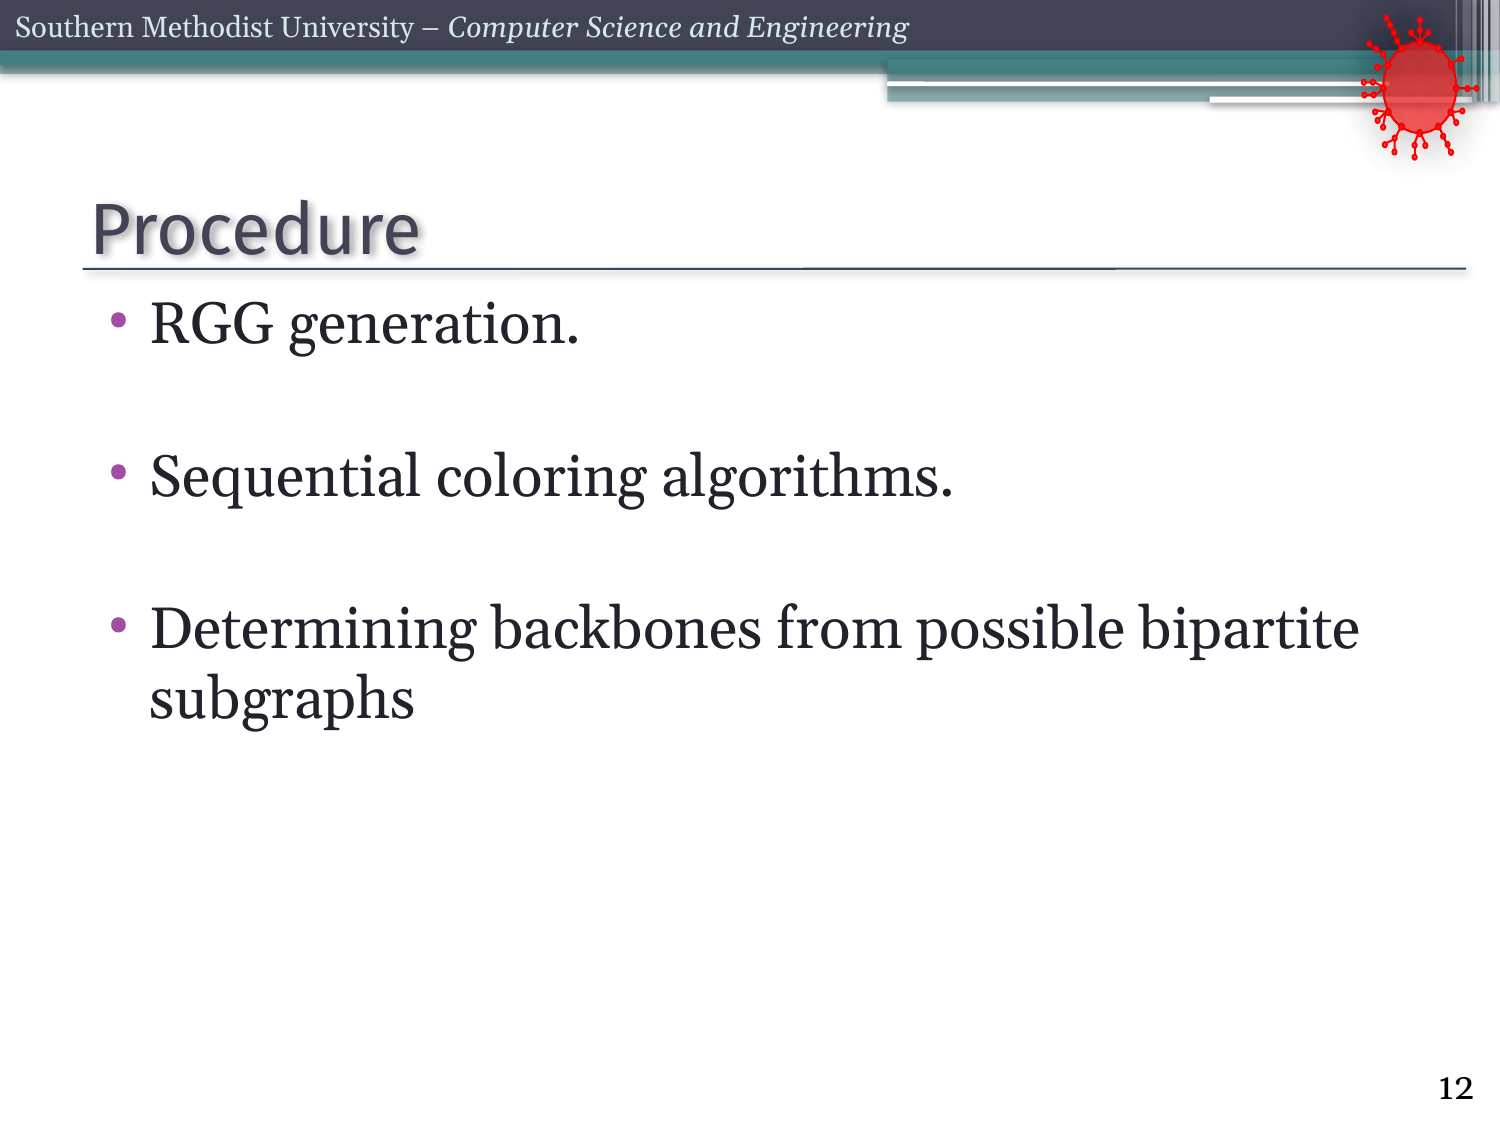

# Procedure
RGG generation.

Sequential coloring algorithms.

Determining backbones from possible bipartite subgraphs
12